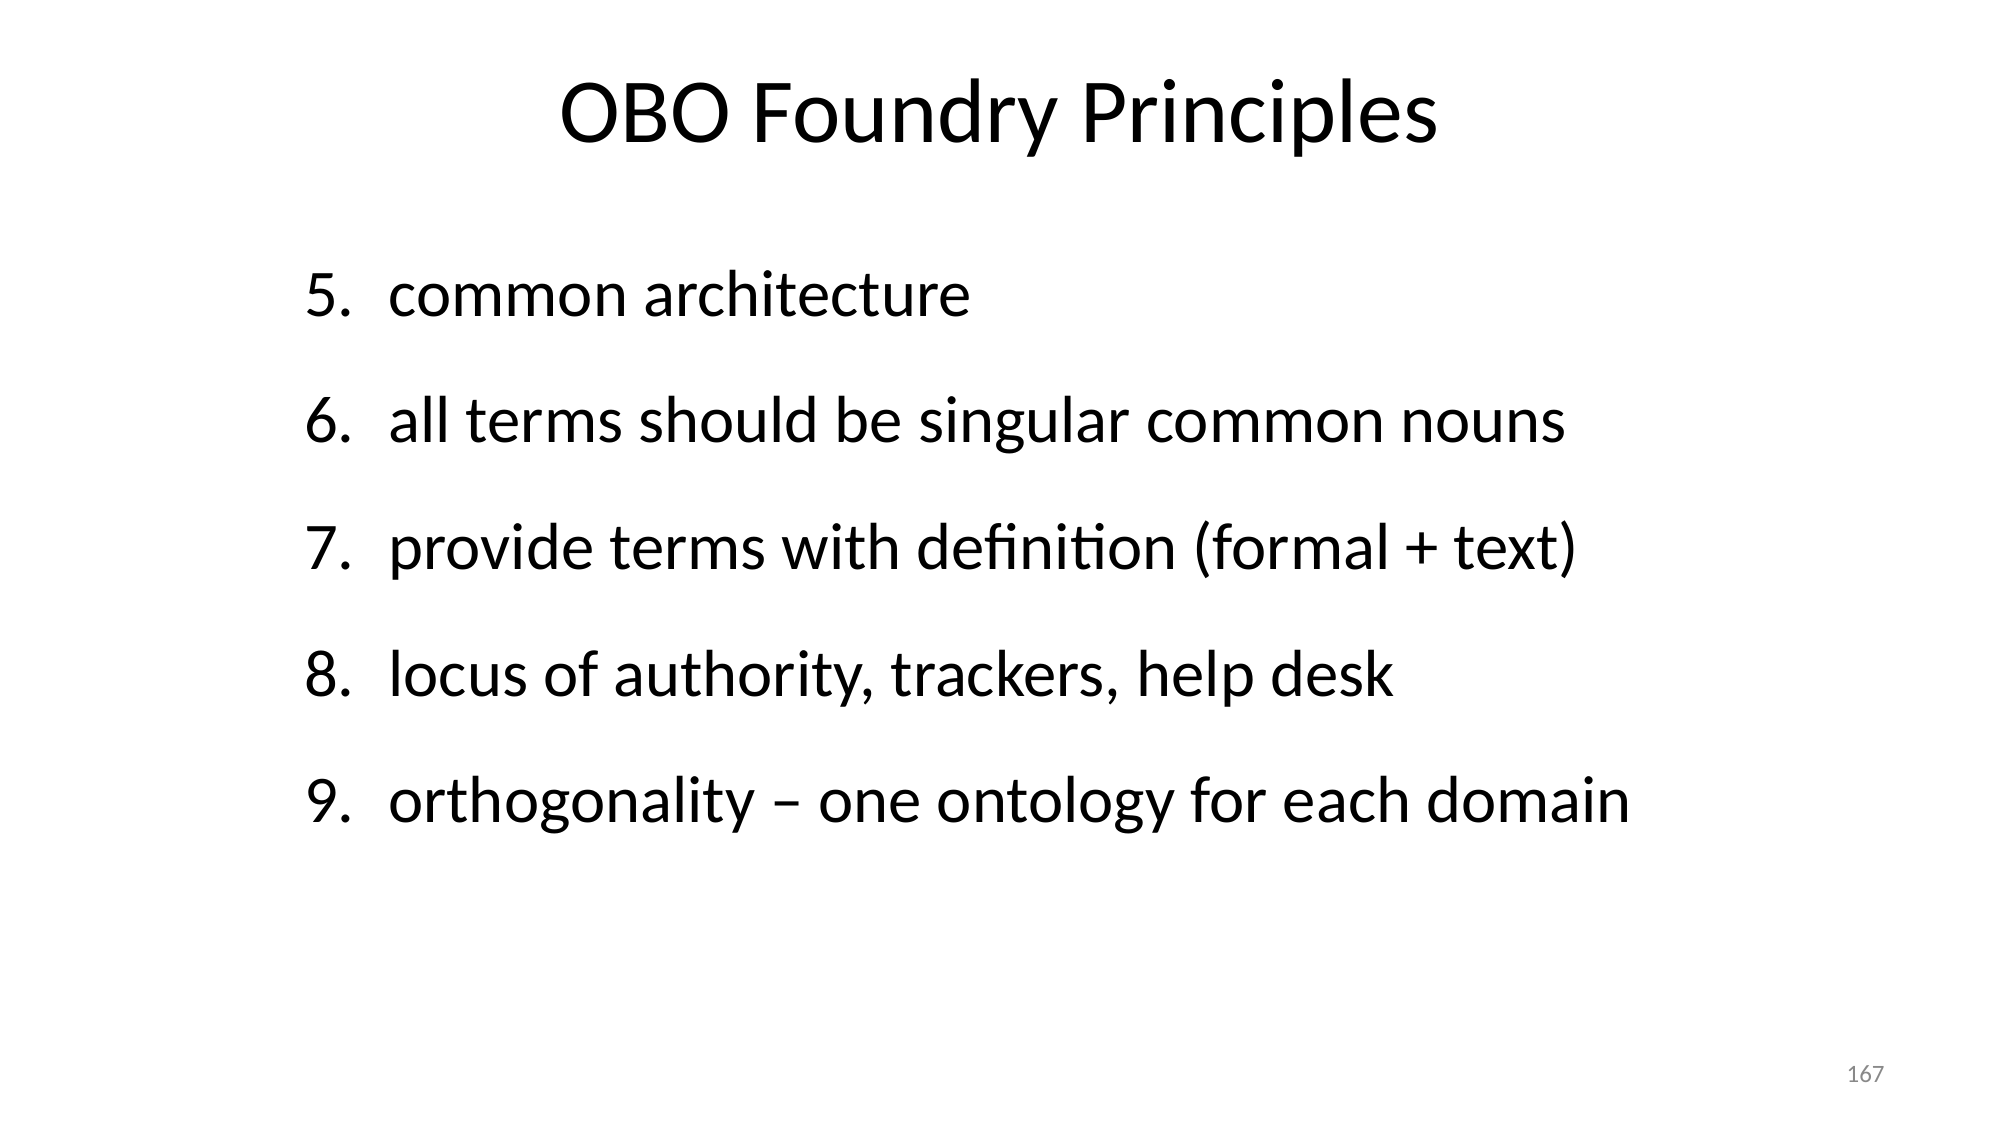

# OBO Foundry Principles
common architecture
all terms should be singular common nouns
provide terms with definition (formal + text)
locus of authority, trackers, help desk
orthogonality – one ontology for each domain
167